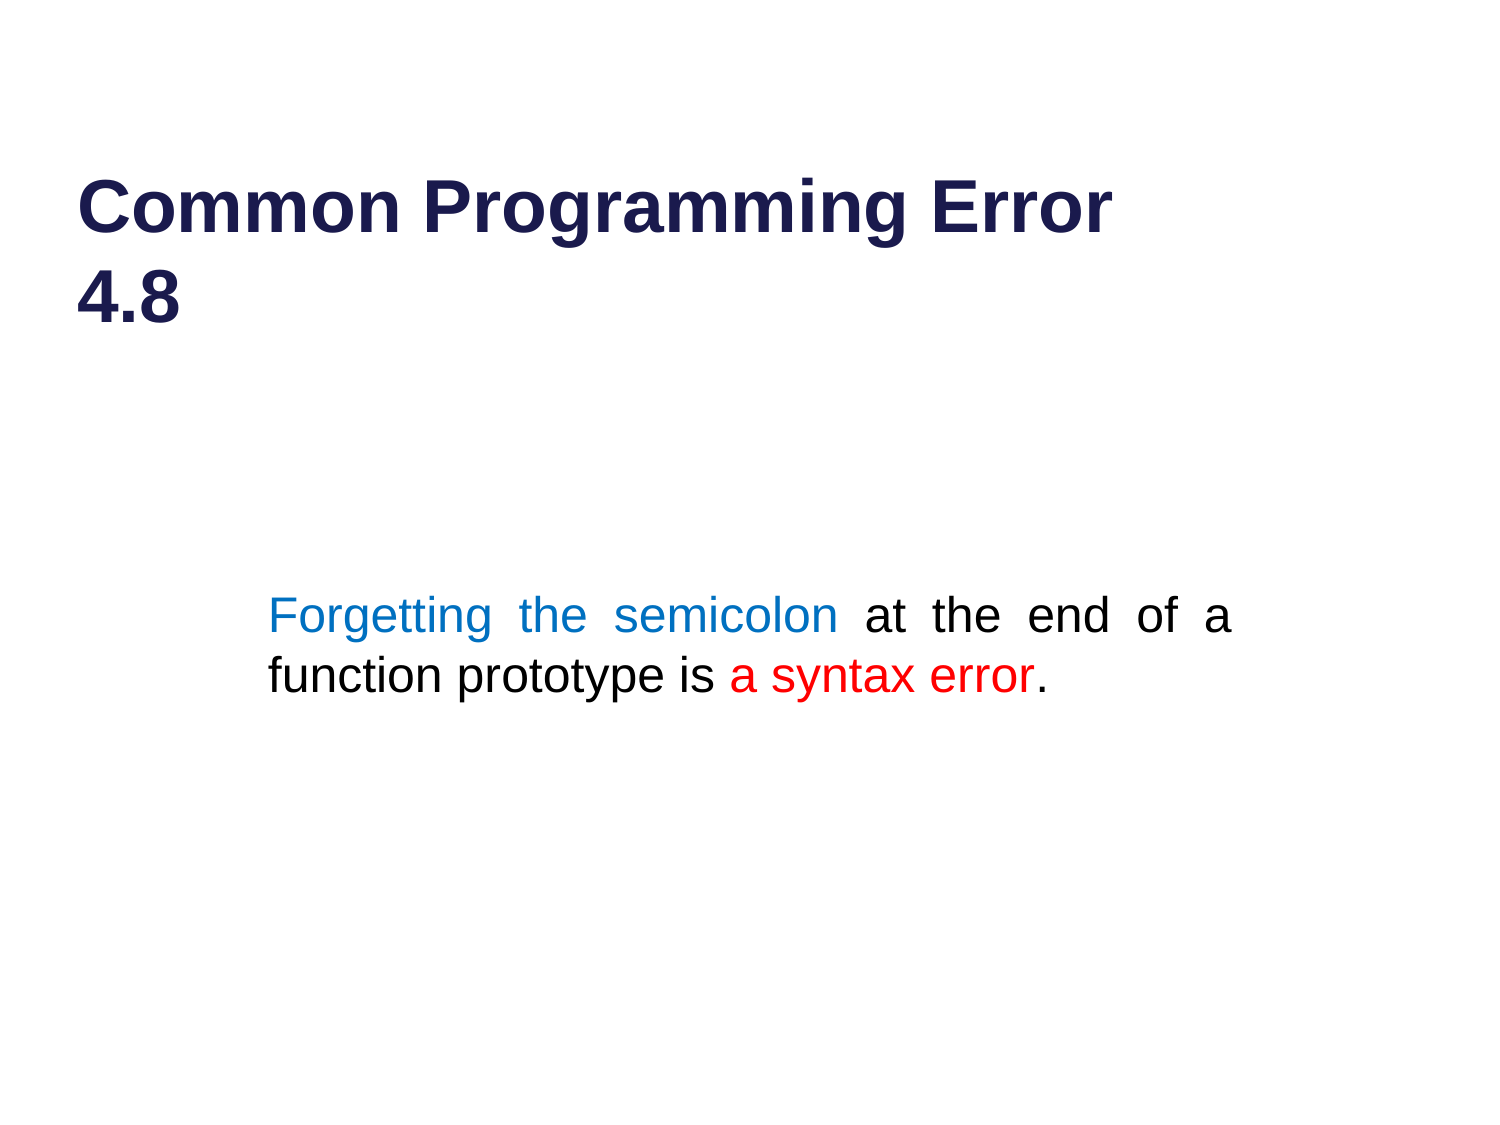

# Common Programming Error 4.8
Forgetting the semicolon at the end of a function prototype is a syntax error.